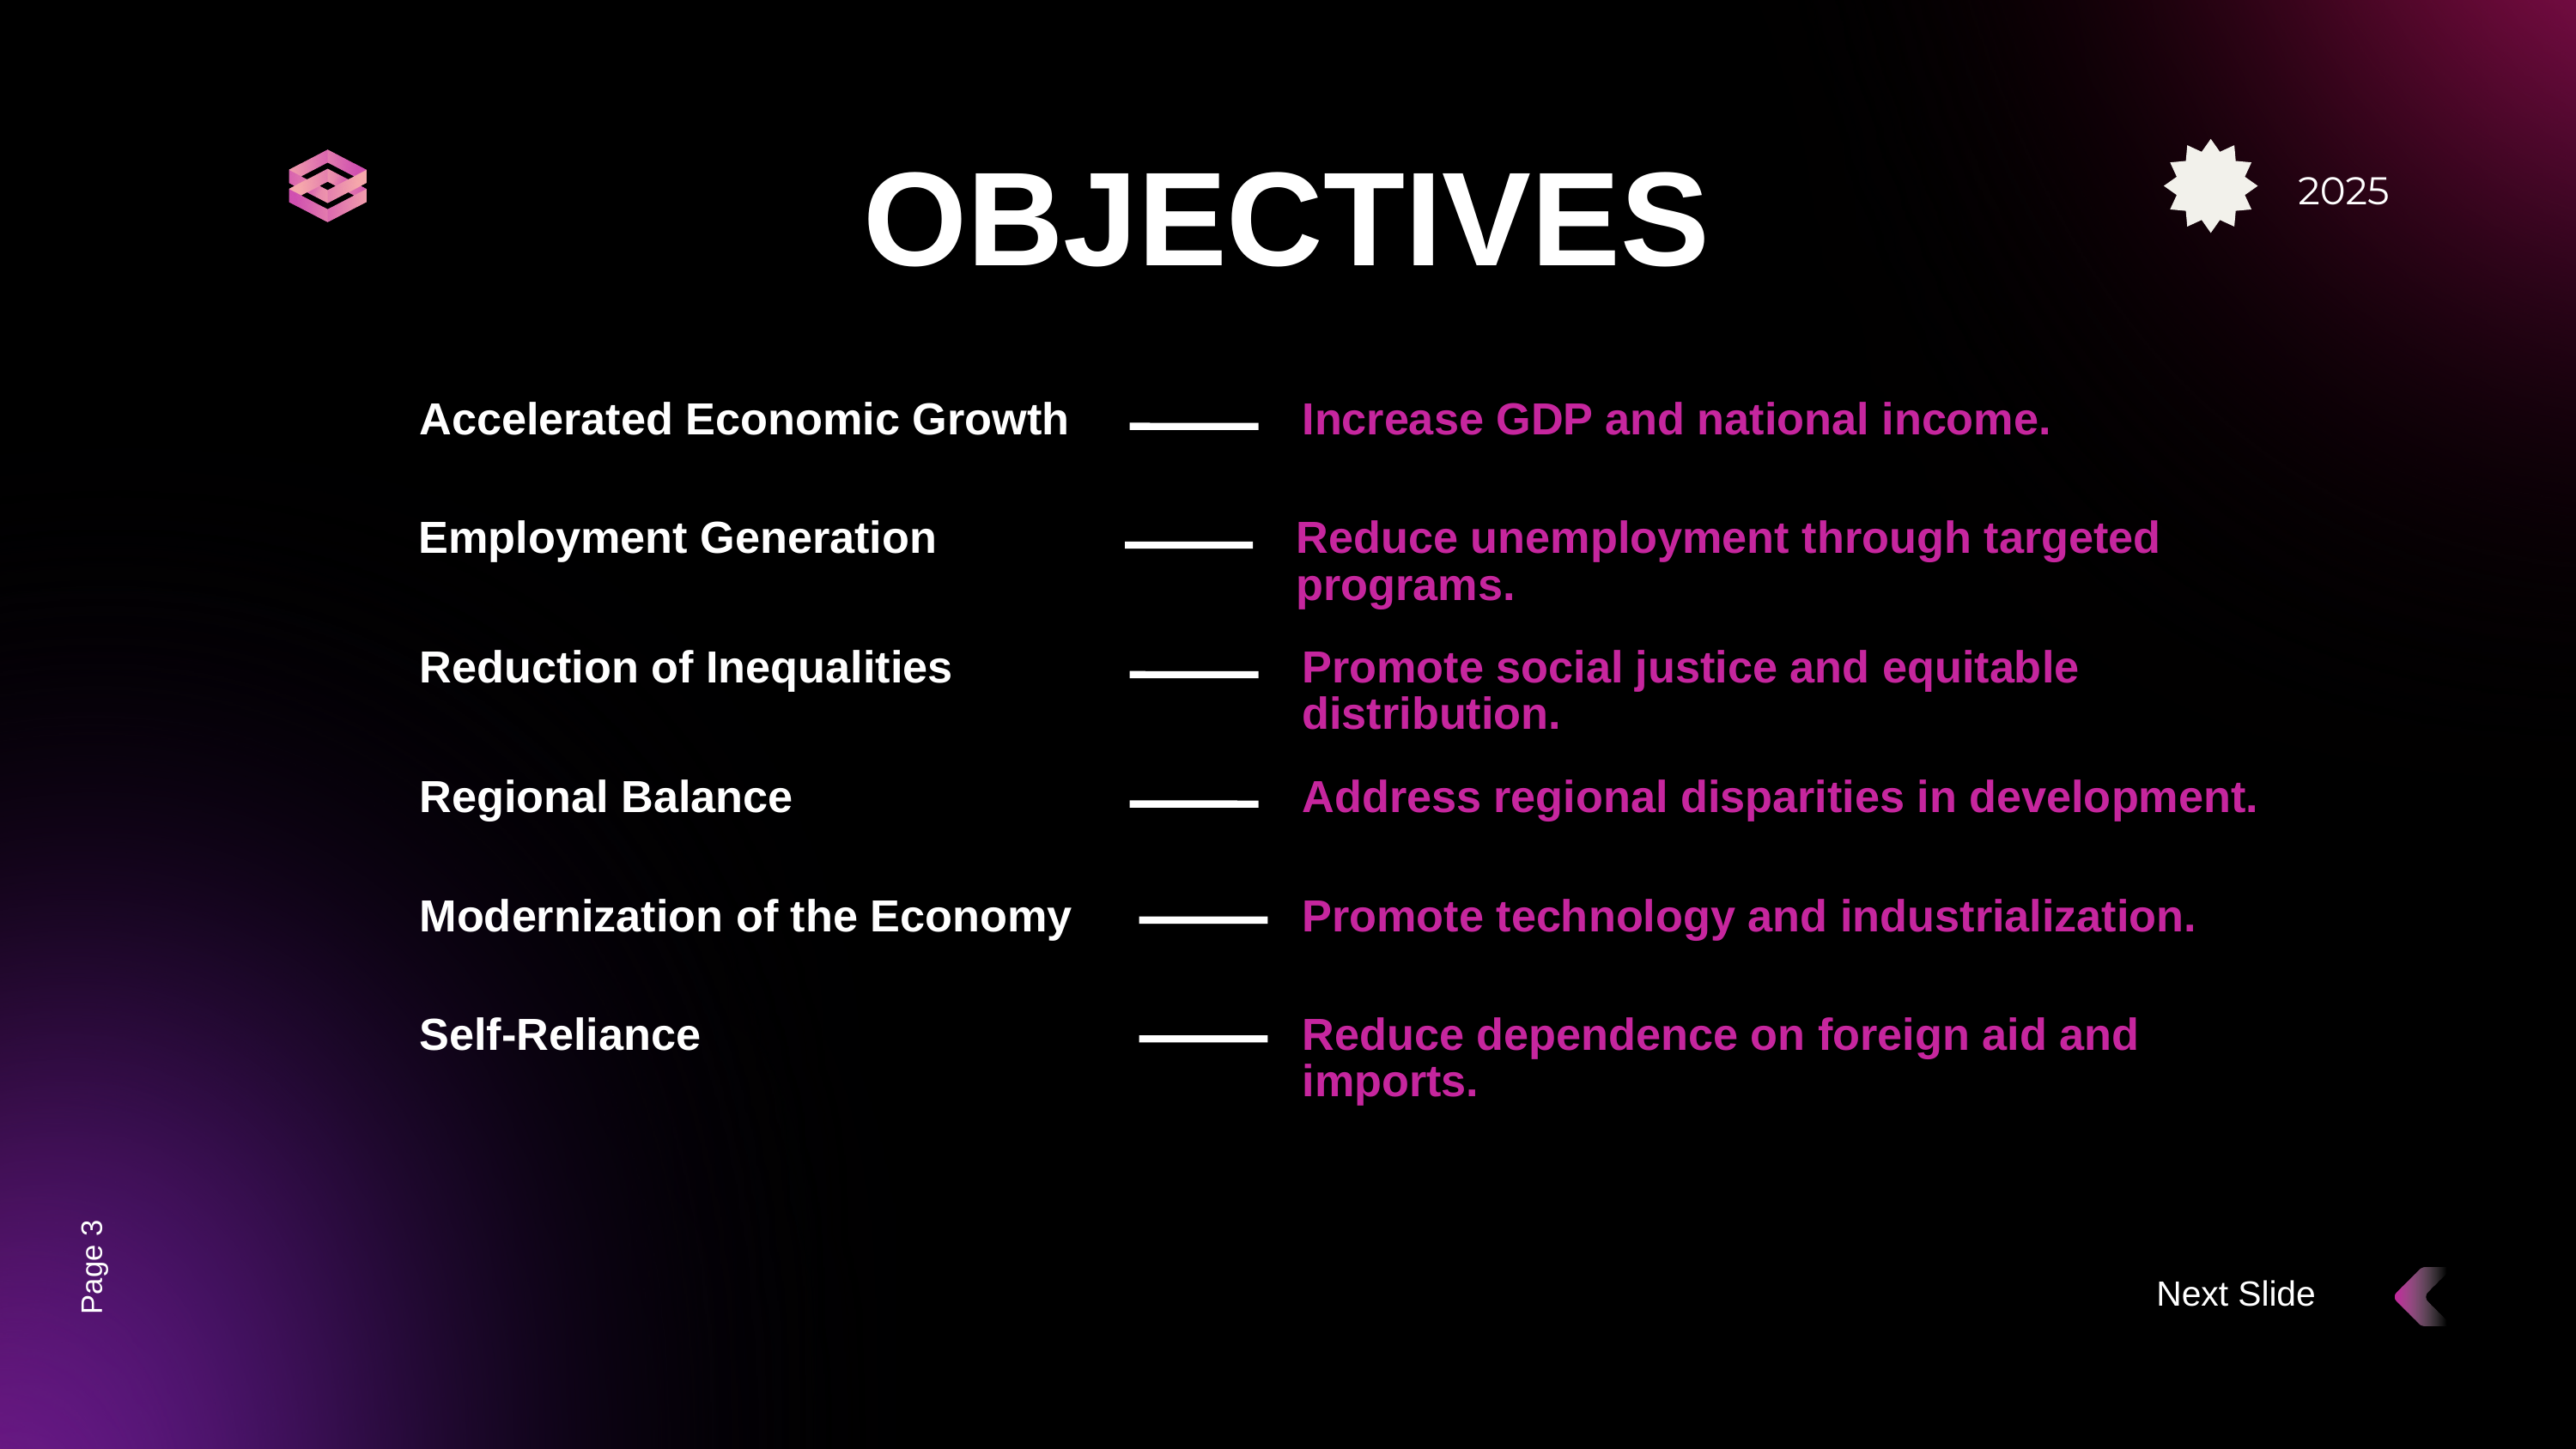

OBJECTIVES
2025

Accelerated Economic Growth
Increase GDP and national income.

Employment Generation
Reduce unemployment through targeted programs.

Reduction of Inequalities
Promote social justice and equitable distribution.

Regional Balance
Address regional disparities in development.

Modernization of the Economy
Promote technology and industrialization.

Self-Reliance
Reduce dependence on foreign aid and imports.

Page 3

Next Slide